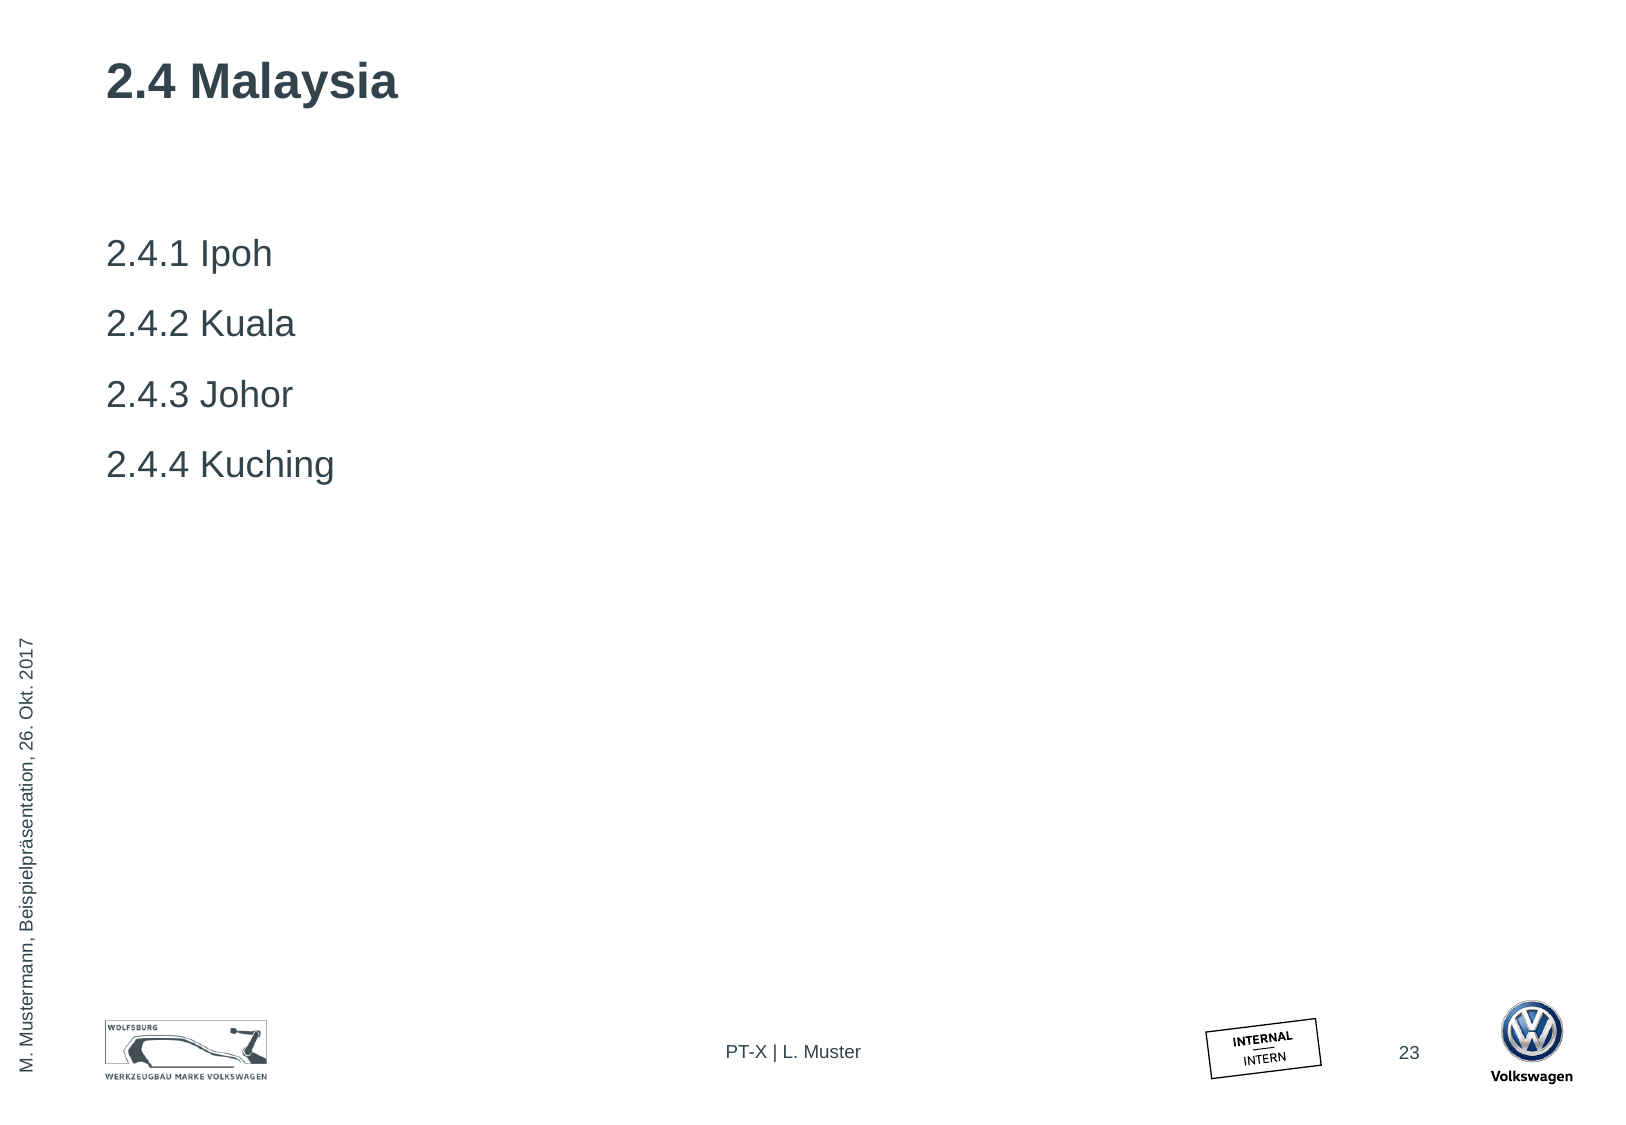

# 2.4 Malaysia
2.4.1 Ipoh
2.4.2 Kuala
2.4.3 Johor
2.4.4 Kuching